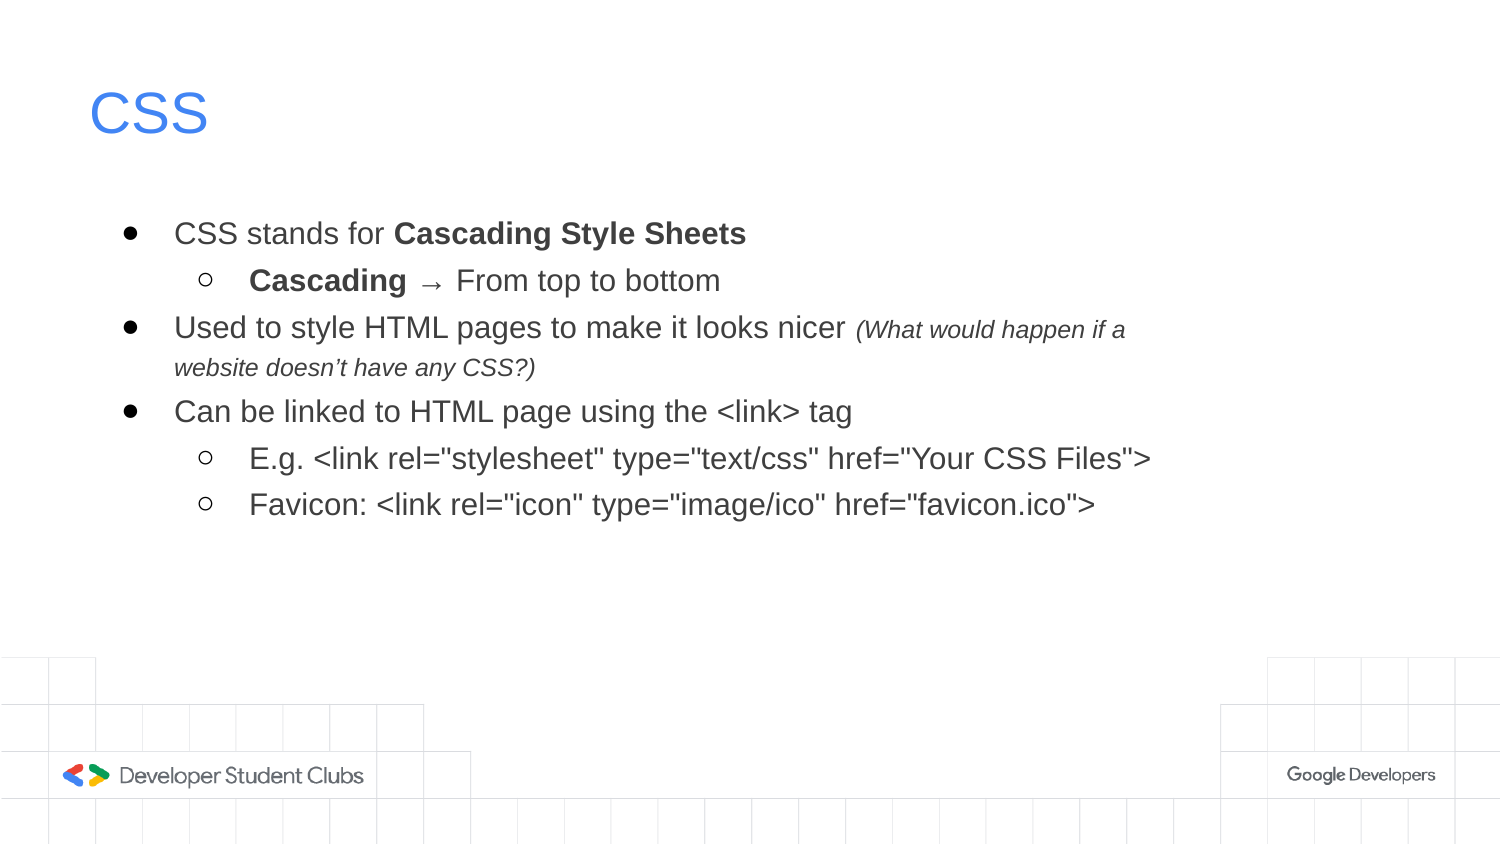

# CSS
CSS stands for Cascading Style Sheets
Cascading → From top to bottom
Used to style HTML pages to make it looks nicer (What would happen if a website doesn’t have any CSS?)
Can be linked to HTML page using the <link> tag
E.g. <link rel="stylesheet" type="text/css" href="Your CSS Files">
Favicon: <link rel="icon" type="image/ico" href="favicon.ico">